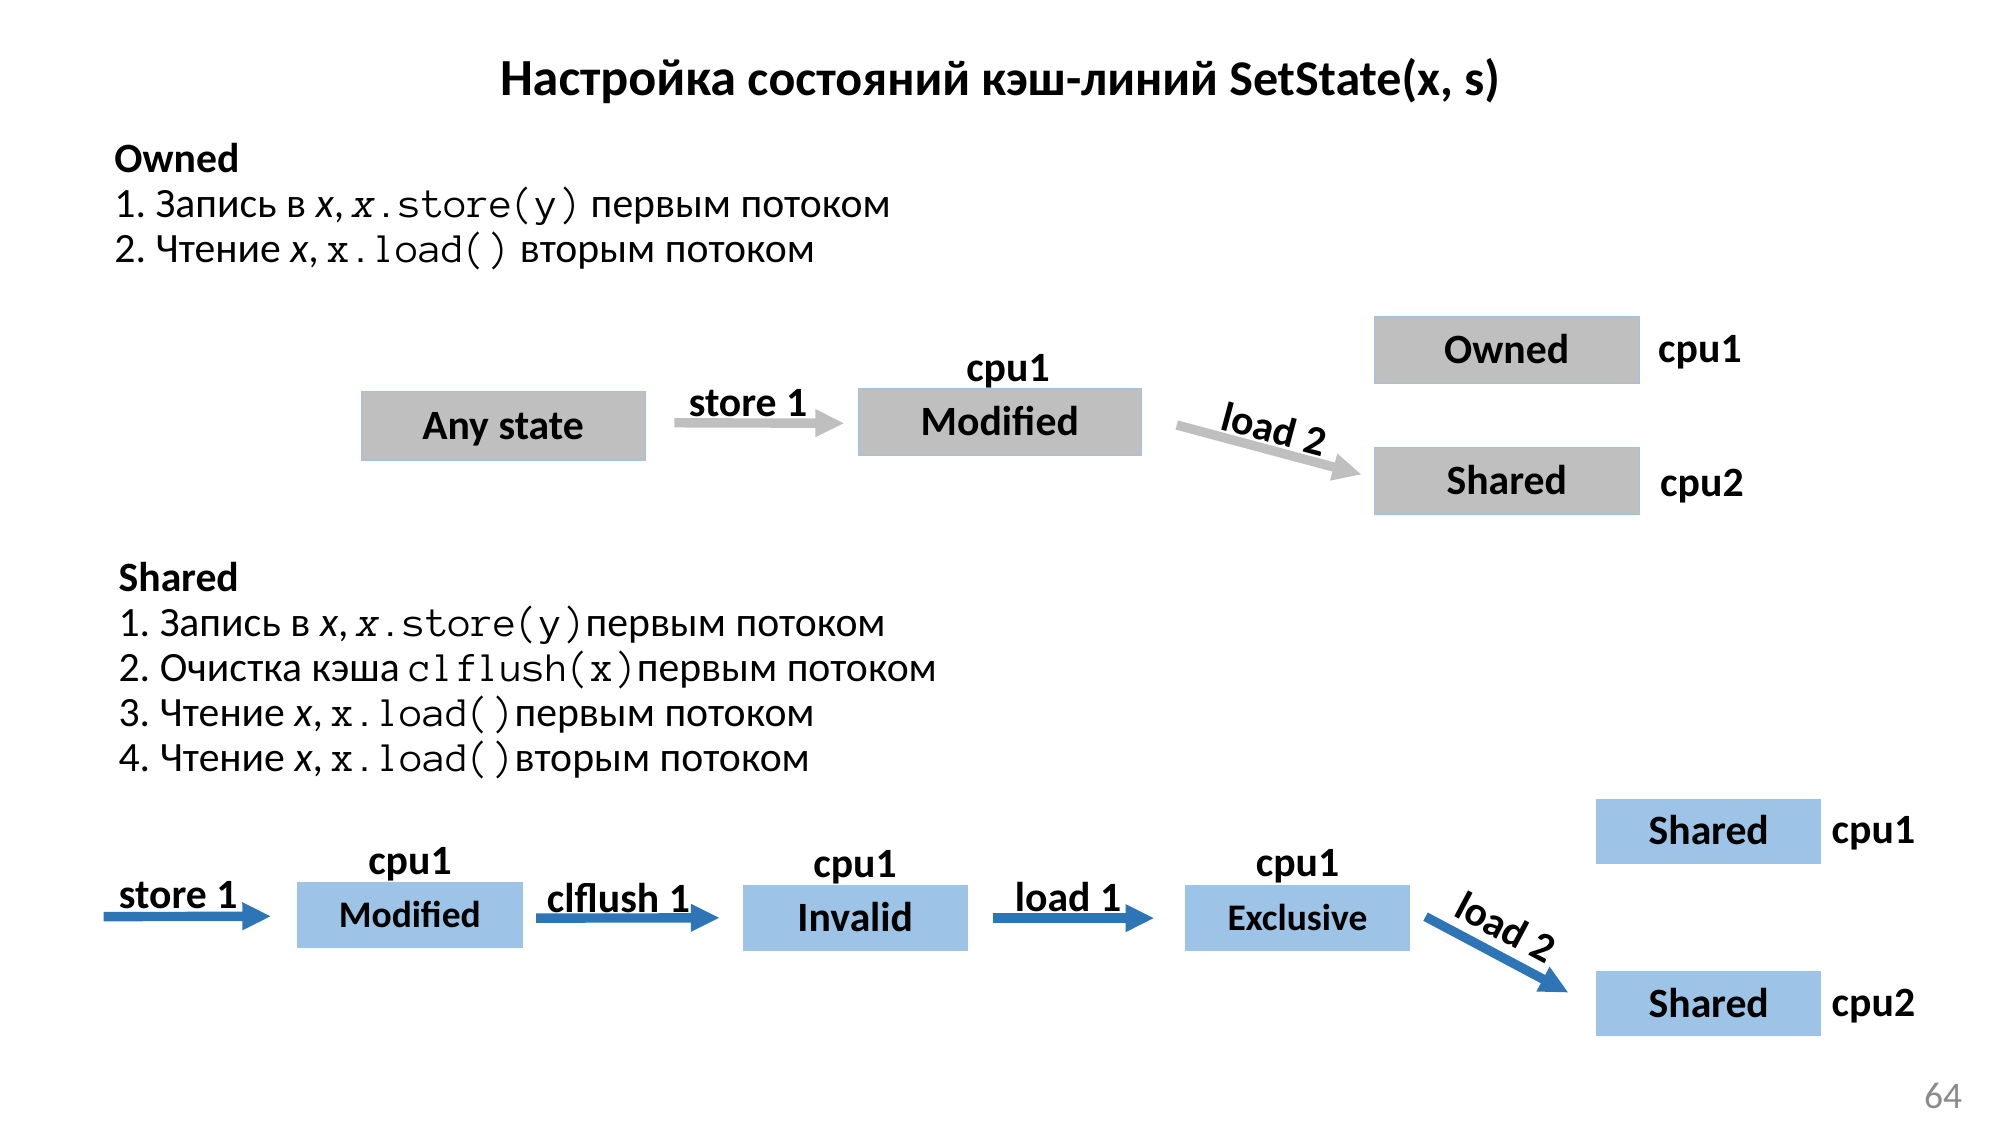

Настройка состояний кэш-линий SetState(x, s)

Owned
1. Запись в x, x.store(y) первым потоком
2. Чтение x, x.load() вторым потоком
cpu1
Owned
cpu1
store 1
Modified
Any state
load 2
Shared
cpu2
Shared
1. Запись в x, x.store(y)первым потоком
2. Очистка кэша clflush(x)первым потоком
3. Чтение x, x.load()первым потоком
4. Чтение x, x.load()вторым потоком
cpu1
Shared
cpu1
cpu1
cpu1
store 1
load 1
clflush 1
Modified
Invalid
Exclusive
load 2
cpu2
Shared
64